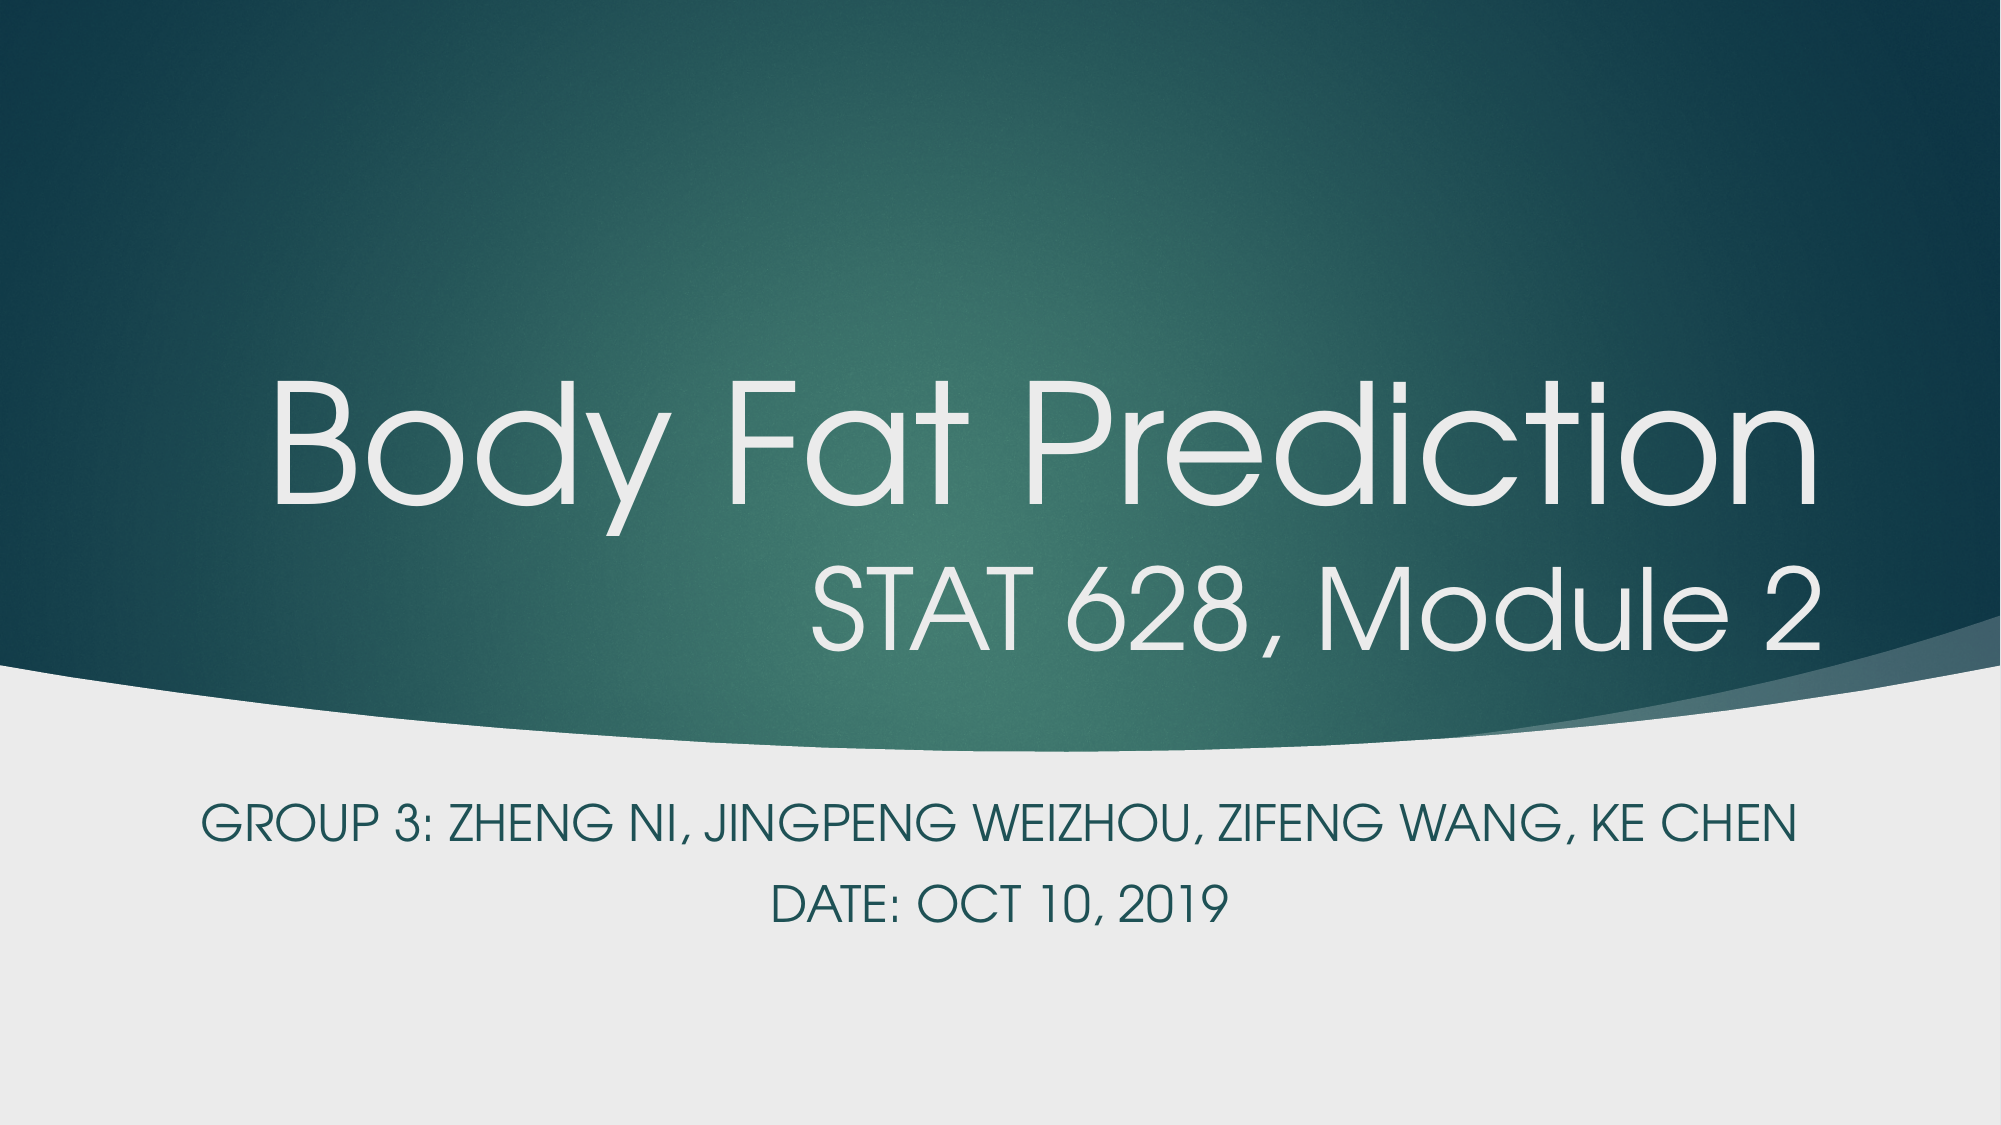

# Body Fat Prediction STAT 628, Module 2

Group 3: zheng ni, jingpeng weizhou, zifeng wang, Ke chen
Date: oct 10, 2019